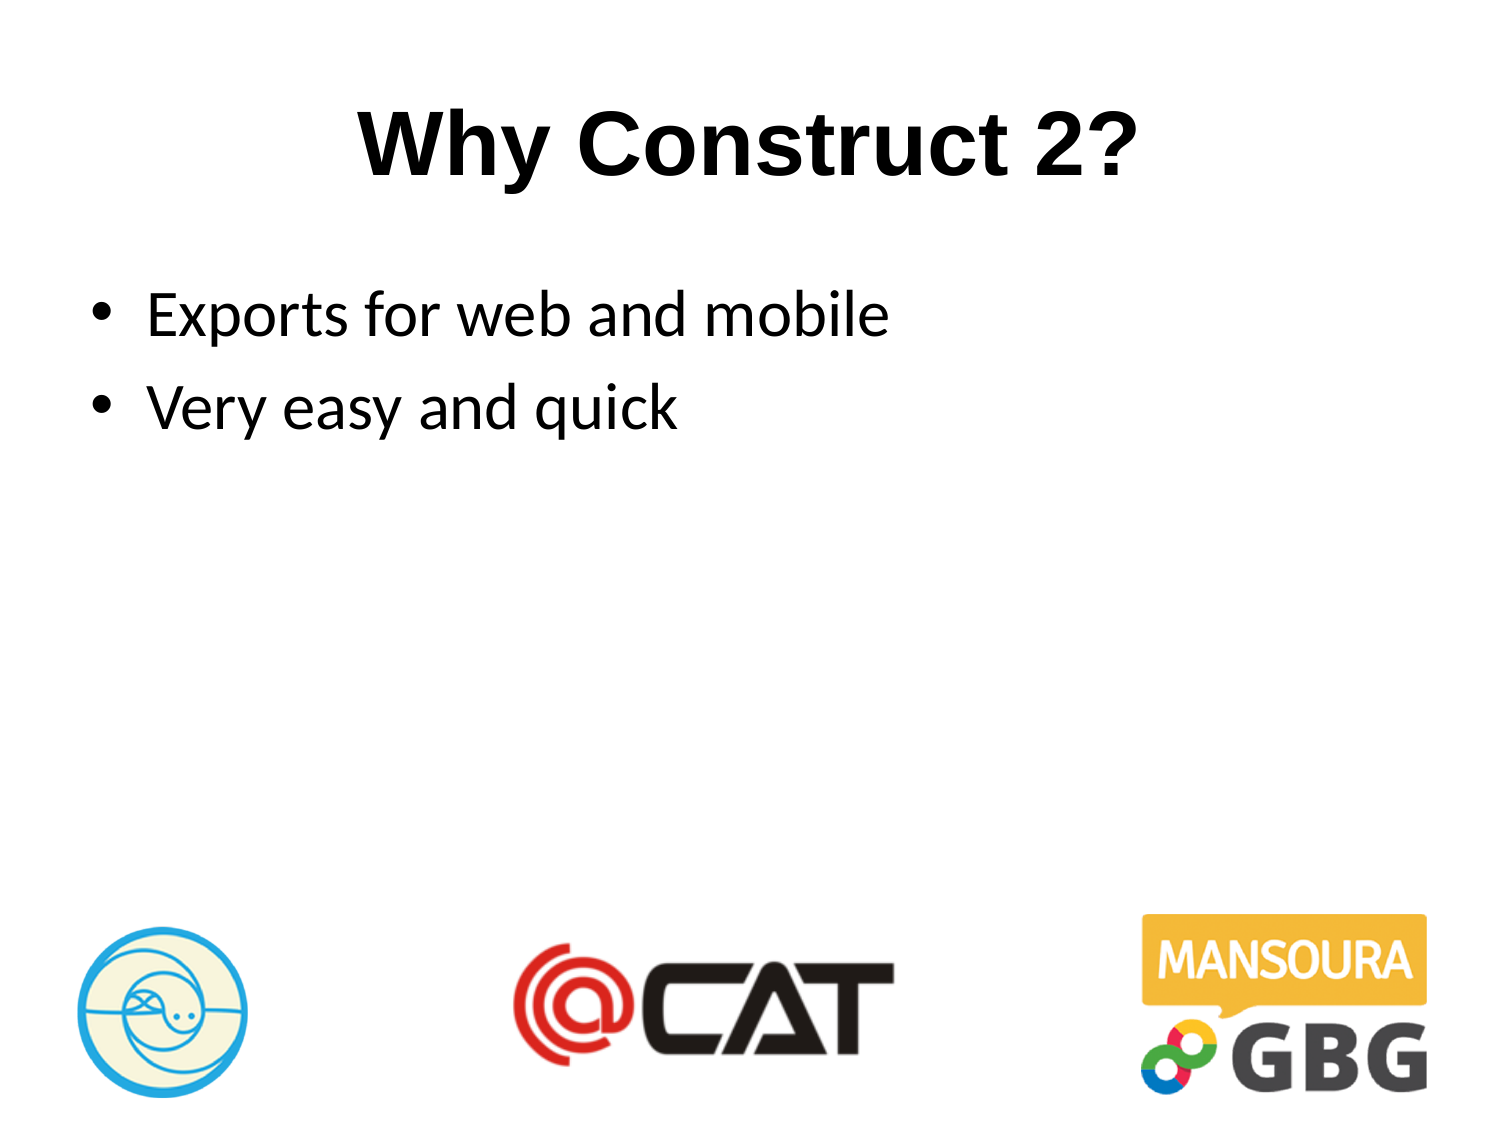

# Why Construct 2?
Exports for web and mobile
Very easy and quick